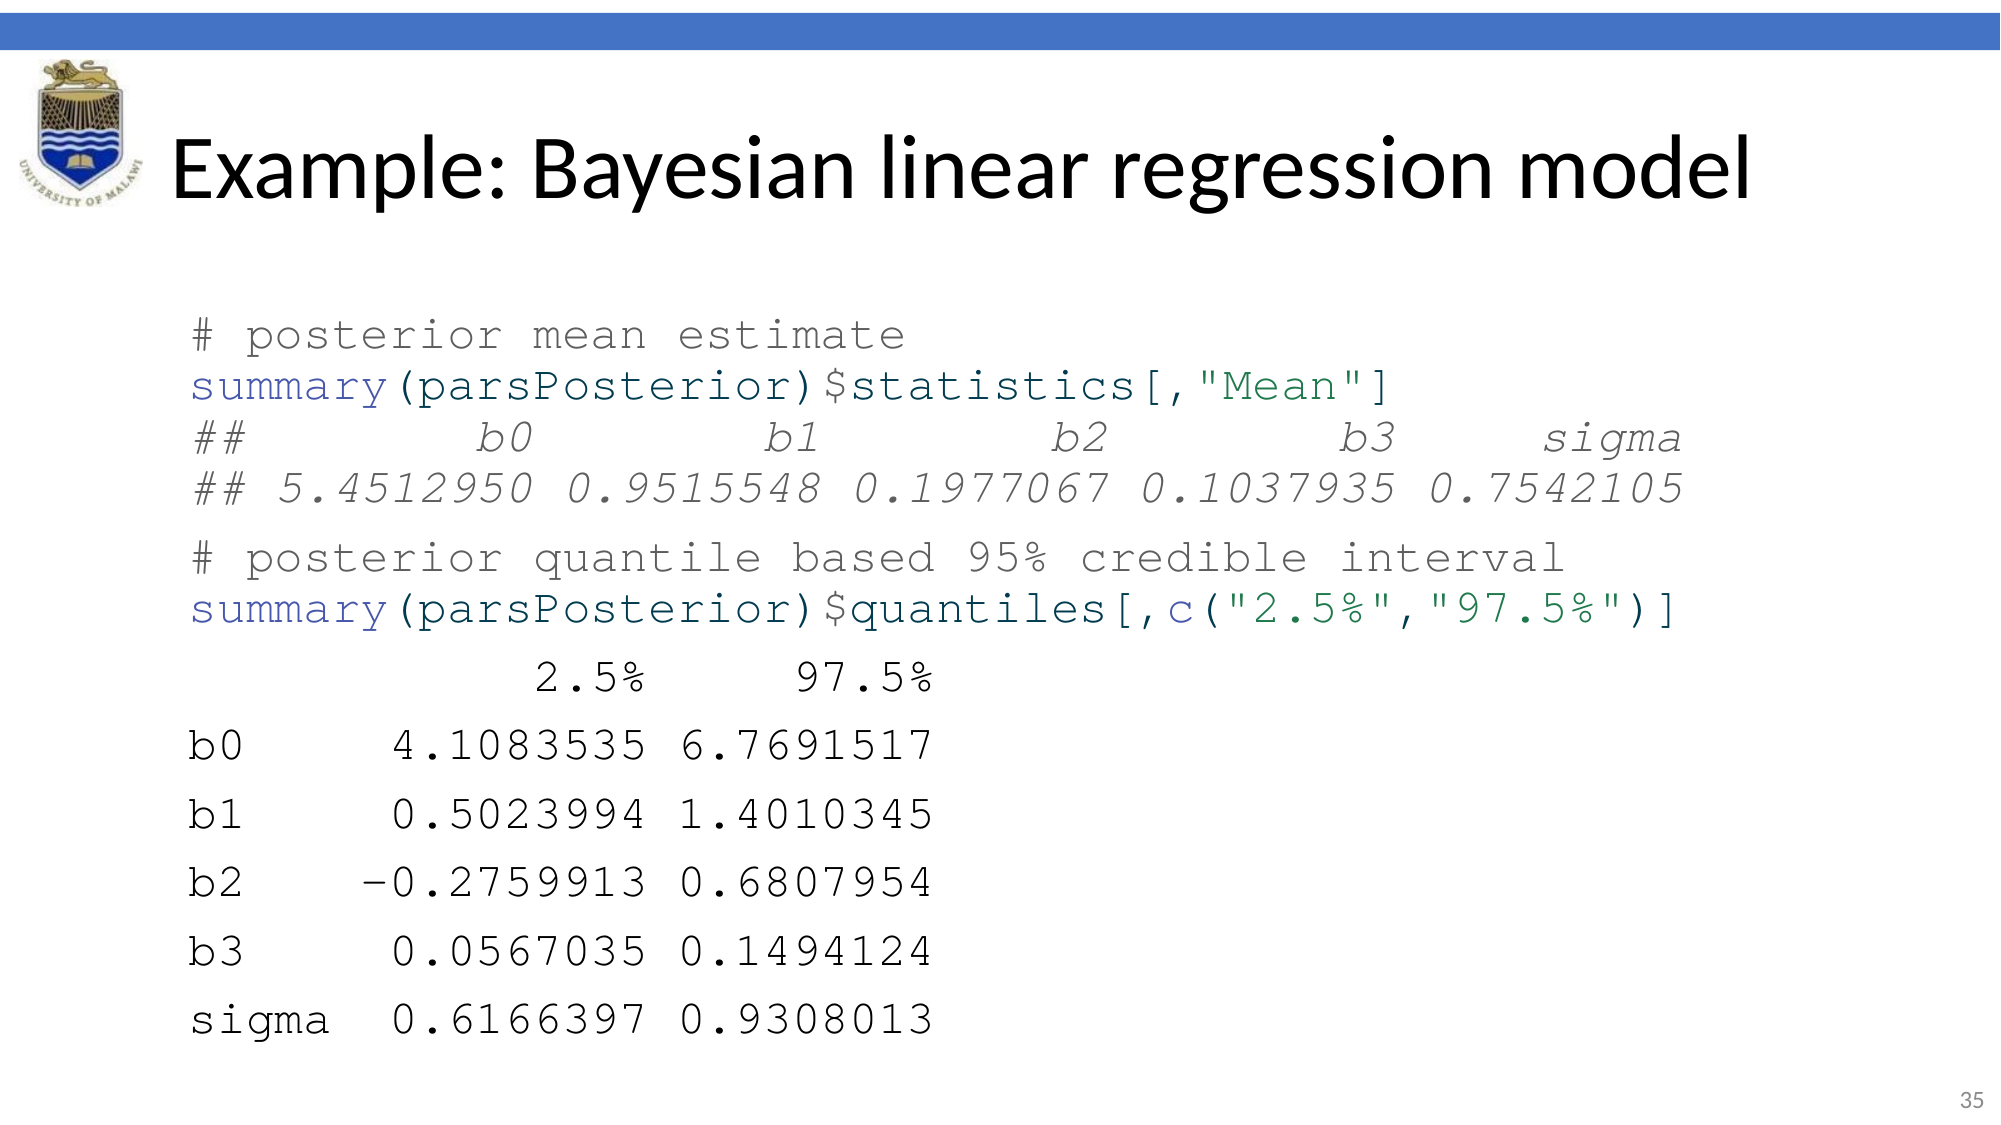

# Example: Bayesian linear regression model
# posterior mean estimate summary(parsPosterior)$statistics[,"Mean"] ##        b0        b1        b2        b3     sigma ## 5.4512950 0.9515548 0.1977067 0.1037935 0.7542105
# posterior quantile based 95% credible interval summary(parsPosterior)$quantiles[,c("2.5%","97.5%")]
            2.5%     97.5%
b0     4.1083535 6.7691517
b1     0.5023994 1.4010345
b2    -0.2759913 0.6807954
b3     0.0567035 0.1494124
sigma  0.6166397 0.9308013
35